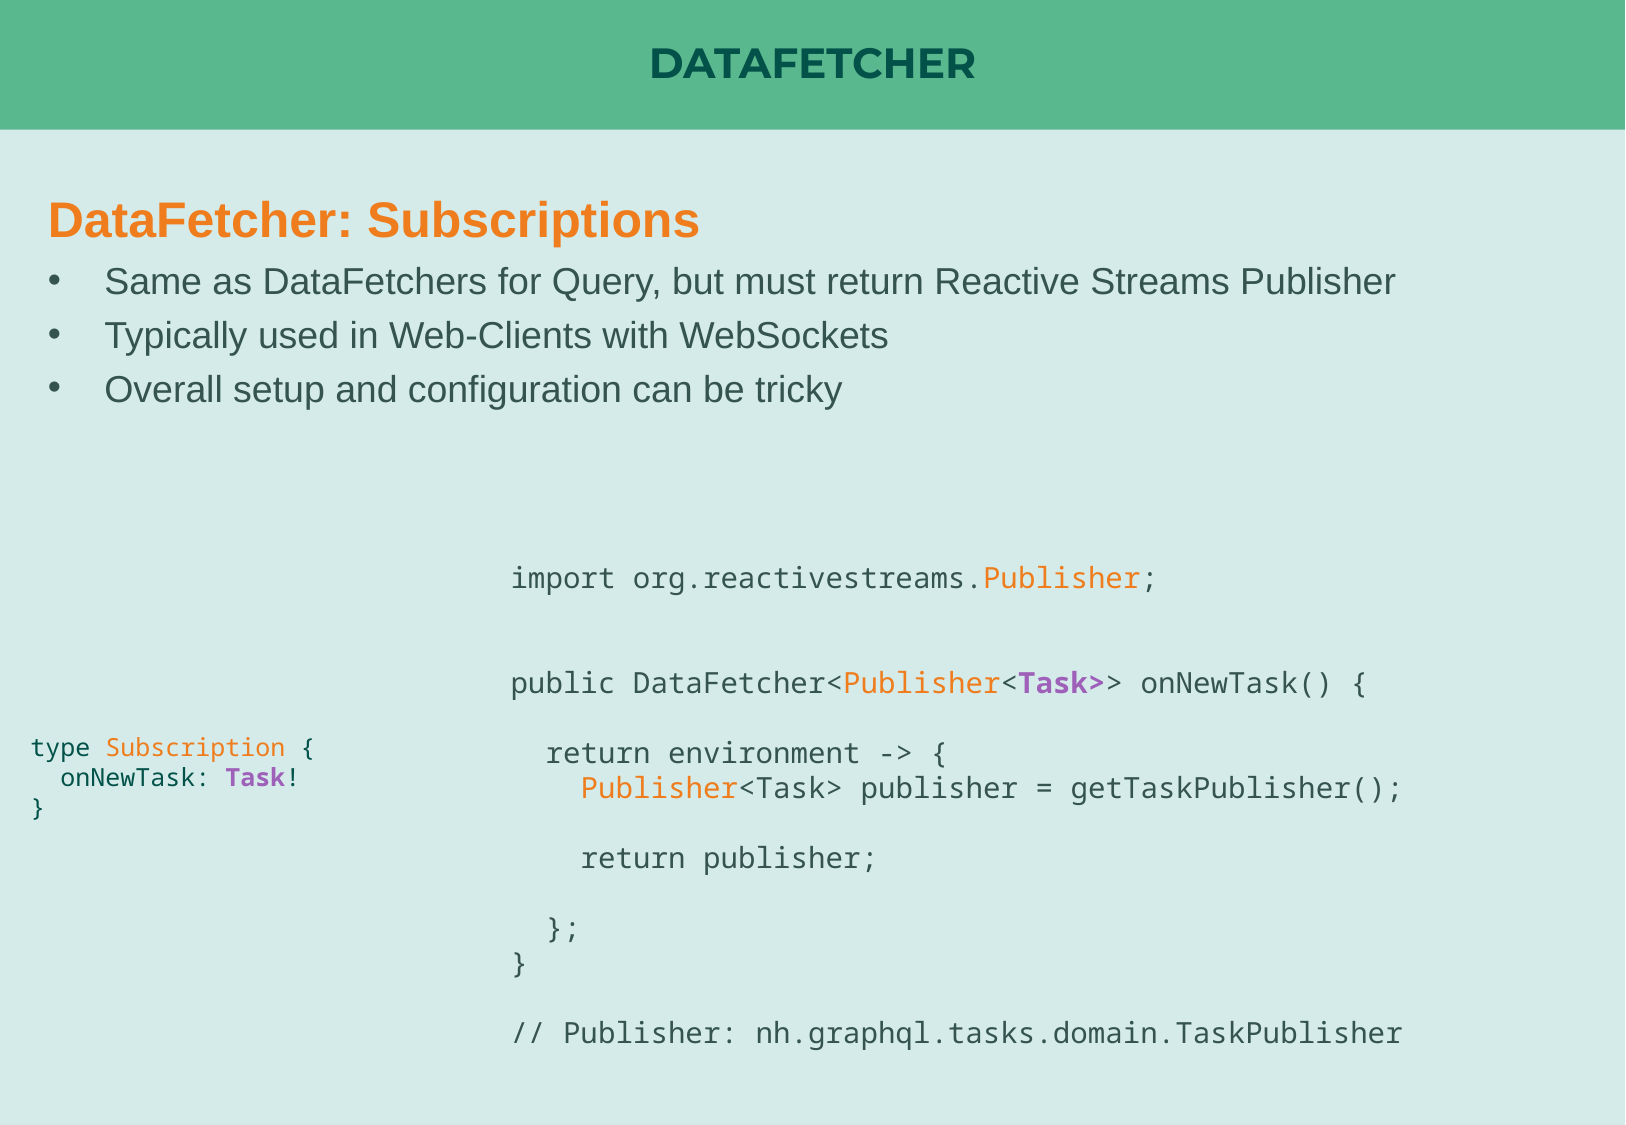

# DataFetcher
DataFetcher: Subscriptions
Same as DataFetchers for Query, but must return Reactive Streams Publisher
Typically used in Web-Clients with WebSockets
Overall setup and configuration can be tricky
import org.reactivestreams.Publisher;

public DataFetcher<Publisher<Task>> onNewTask() {

  return environment -> {
    Publisher<Task> publisher = getTaskPublisher();

    return publisher;

  };
}

// Publisher: nh.graphql.tasks.domain.TaskPublisher
type Subscription {
  onNewTask: Task!
}